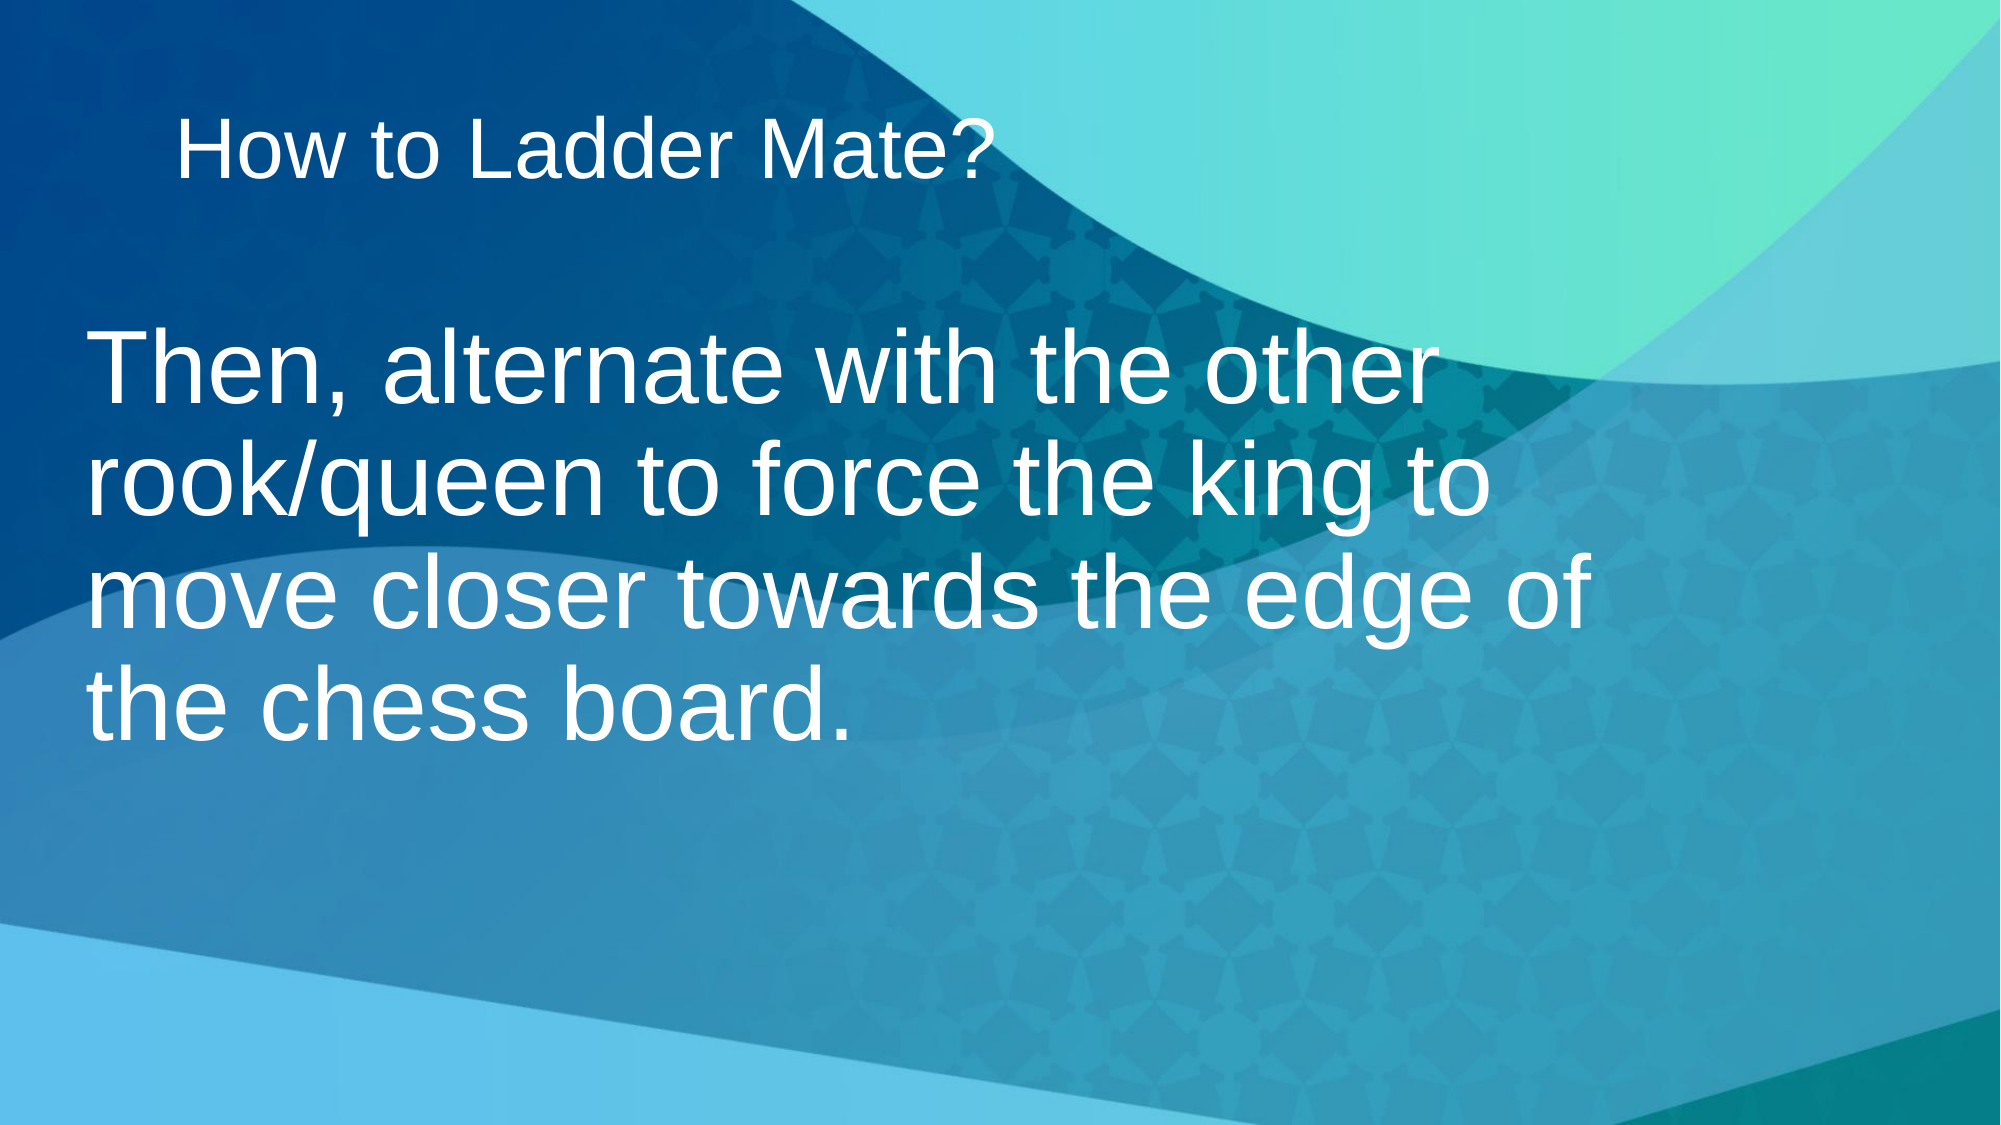

# How to Ladder Mate?
Then, alternate with the other rook/queen to force the king to move closer towards the edge of the chess board.